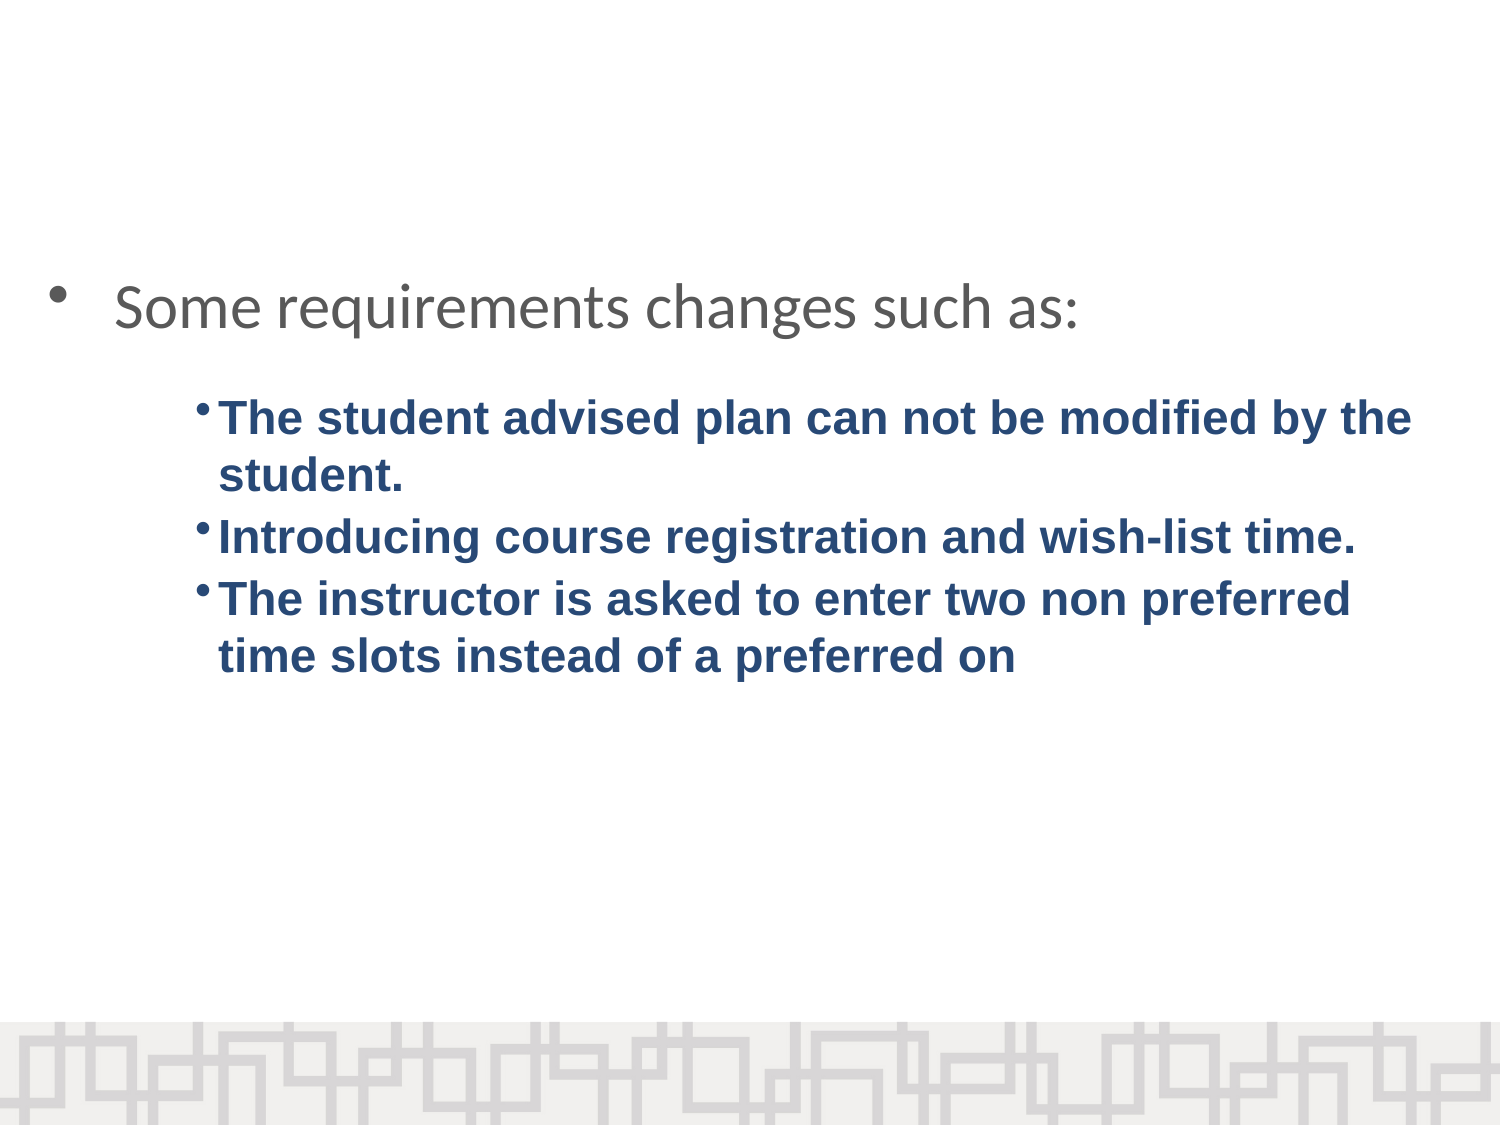

Some requirements changes such as:
The student advised plan can not be modified by the student.
Introducing course registration and wish-list time.
The instructor is asked to enter two non preferred time slots instead of a preferred on